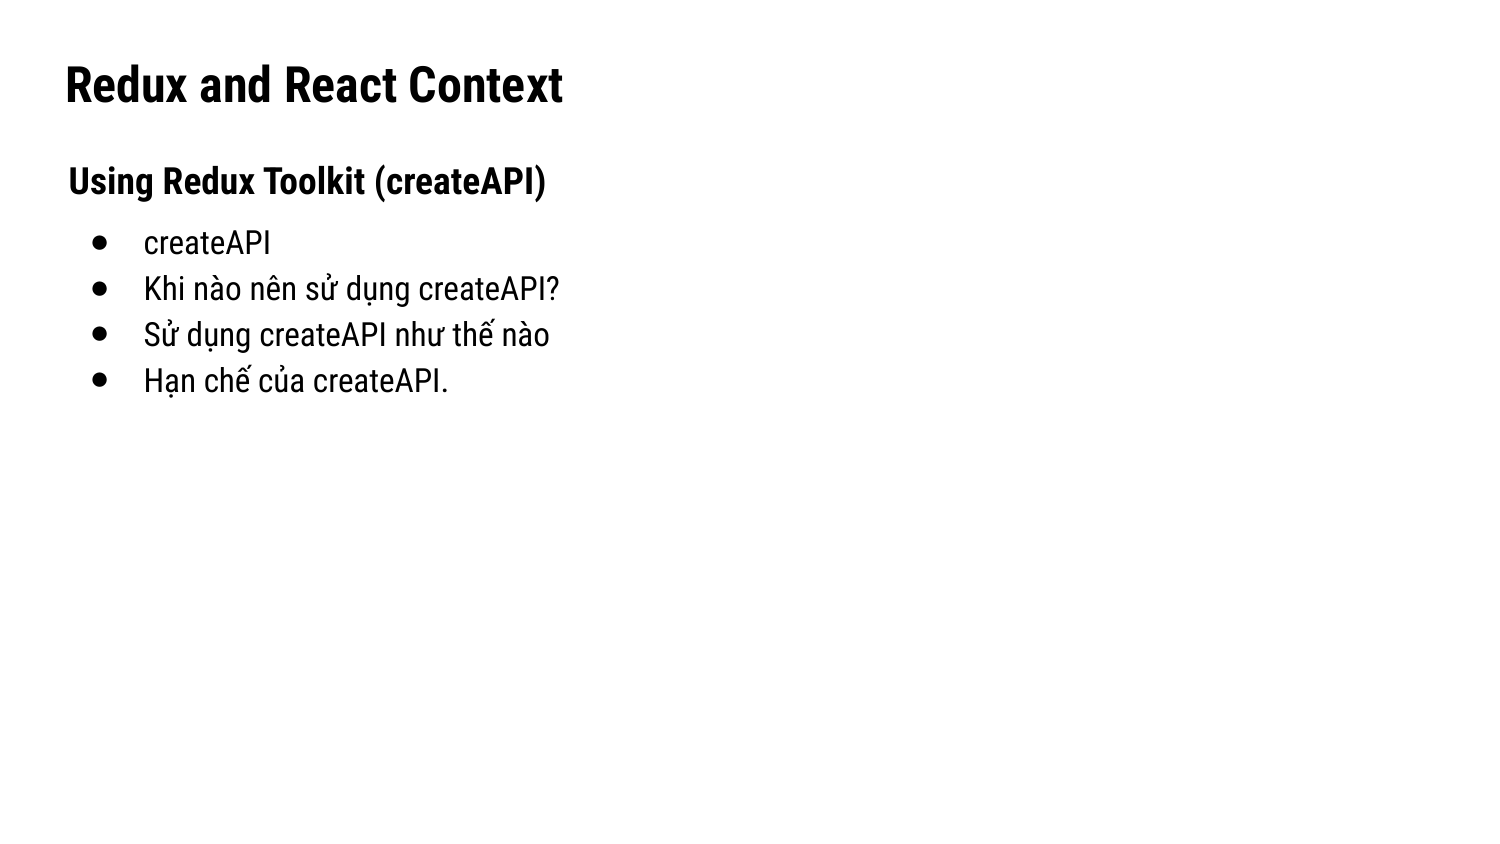

# Redux and React Context
Using Redux Toolkit (createAPI)
createAPI
Khi nào nên sử dụng createAPI?
Sử dụng createAPI như thế nào
Hạn chế của createAPI.